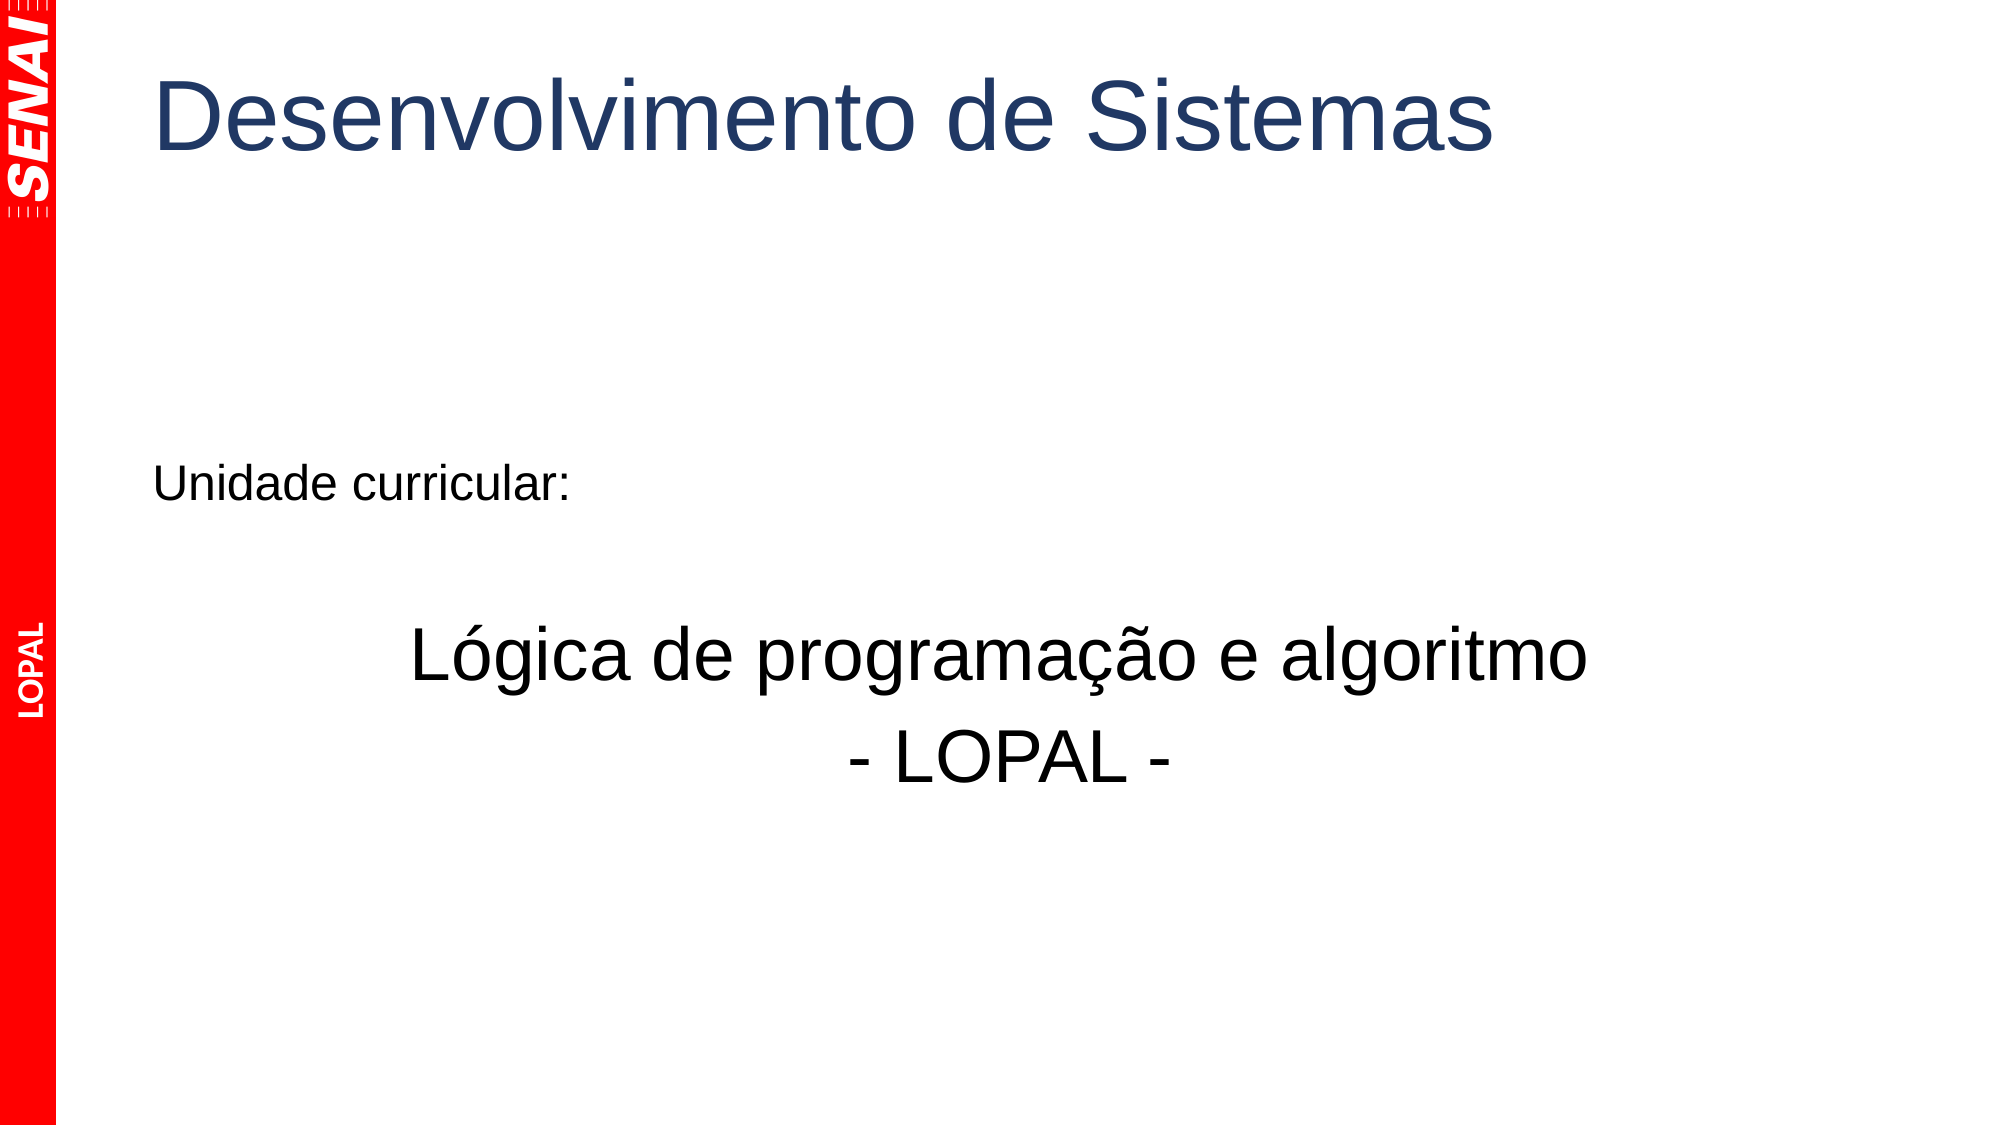

# Desenvolvimento de Sistemas
Unidade curricular:

Lógica de programação e algoritmo
 - LOPAL -